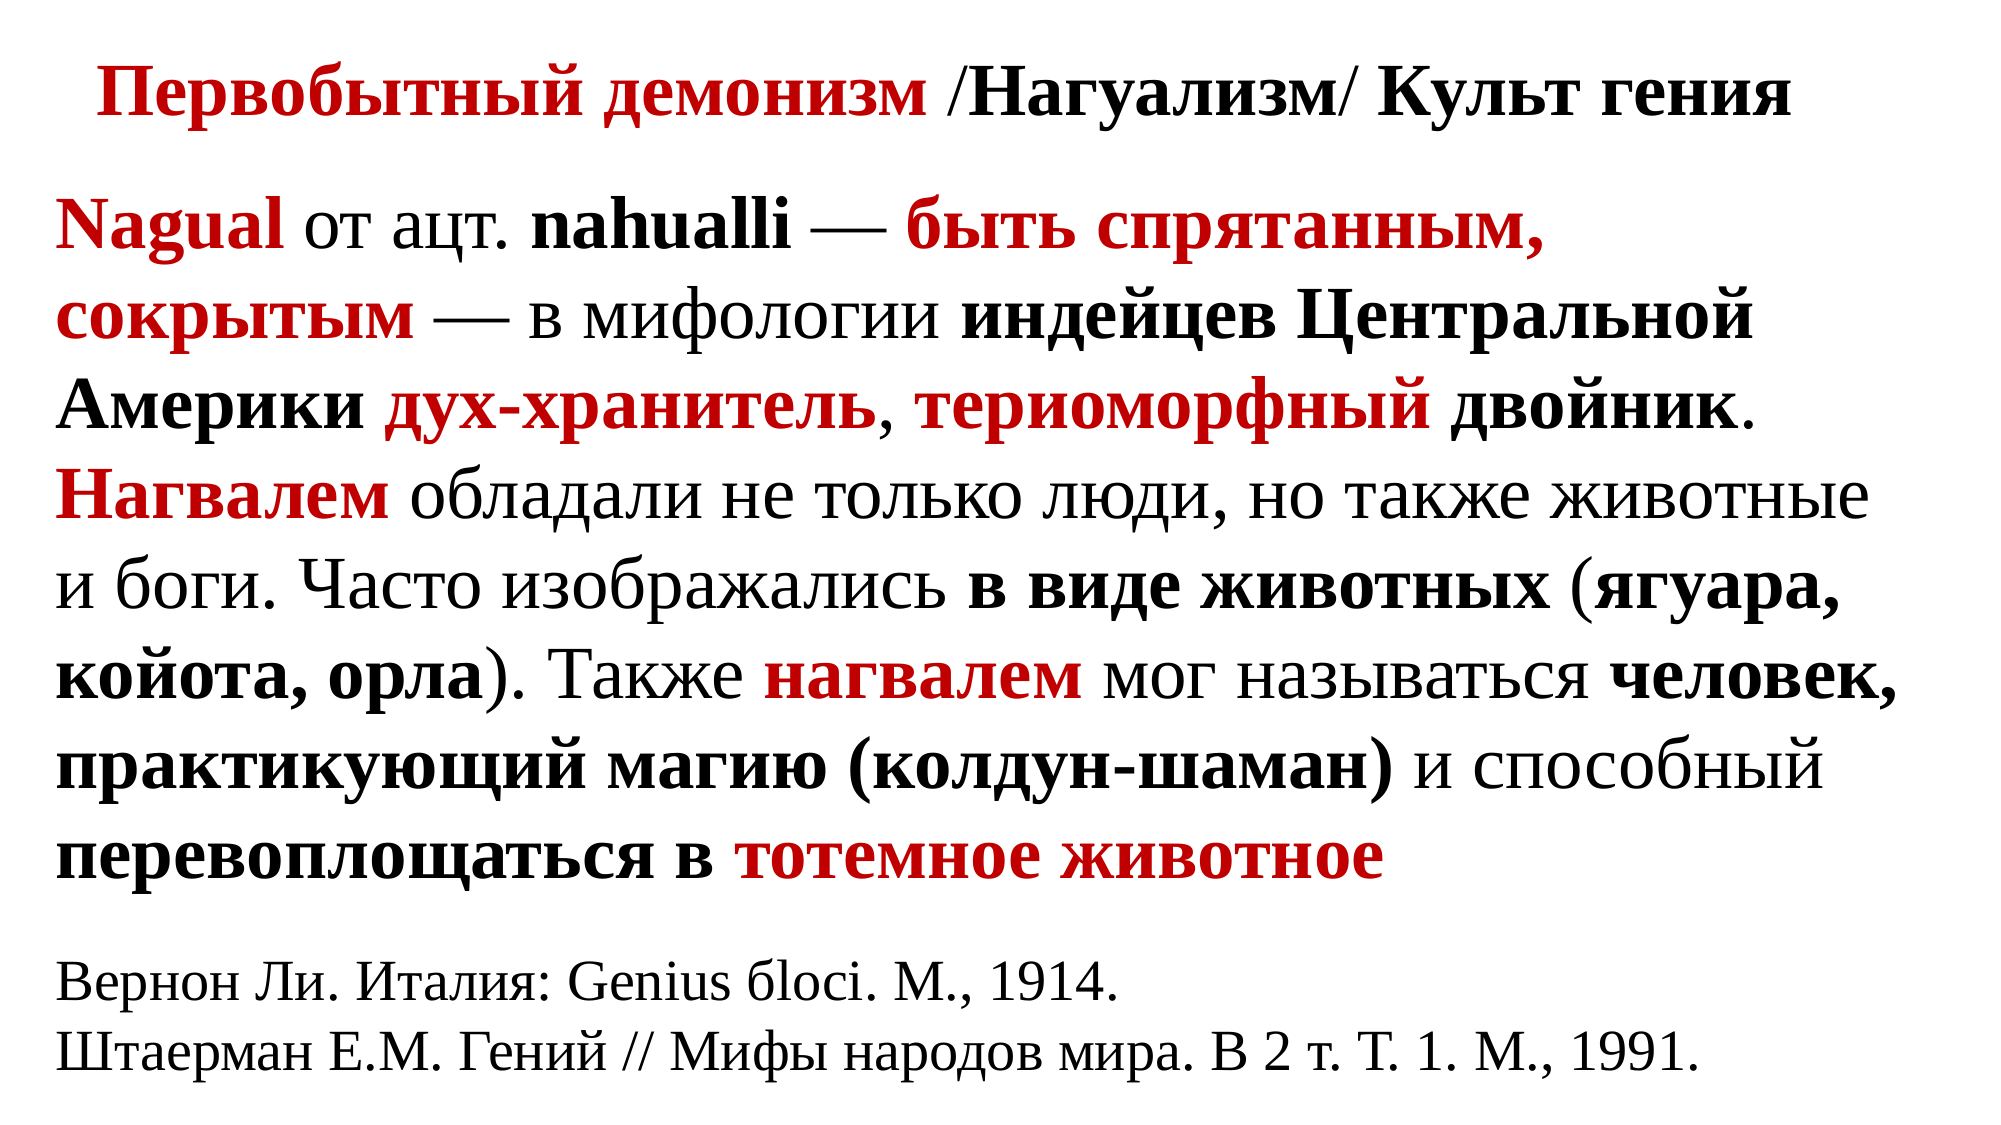

Первобытный демонизм /Нагуализм/ Культ гения
Nagual от ацт. nahualli — быть спрятанным, сокрытым — в мифологии индейцев Центральной Америки дух-хранитель, териоморфный двойник. Нагвалем обладали не только люди, но также животные и боги. Часто изображались в виде животных (ягуара, койота, орла). Также нагвалем мог называться человек, практикующий магию (колдун-шаман) и способный перевоплощаться в тотемное животное
Вернон Ли. Италия: Genius бloci. М., 1914.
Штаерман Е.М. Гений // Мифы народов мира. В 2 т. Т. 1. М., 1991.